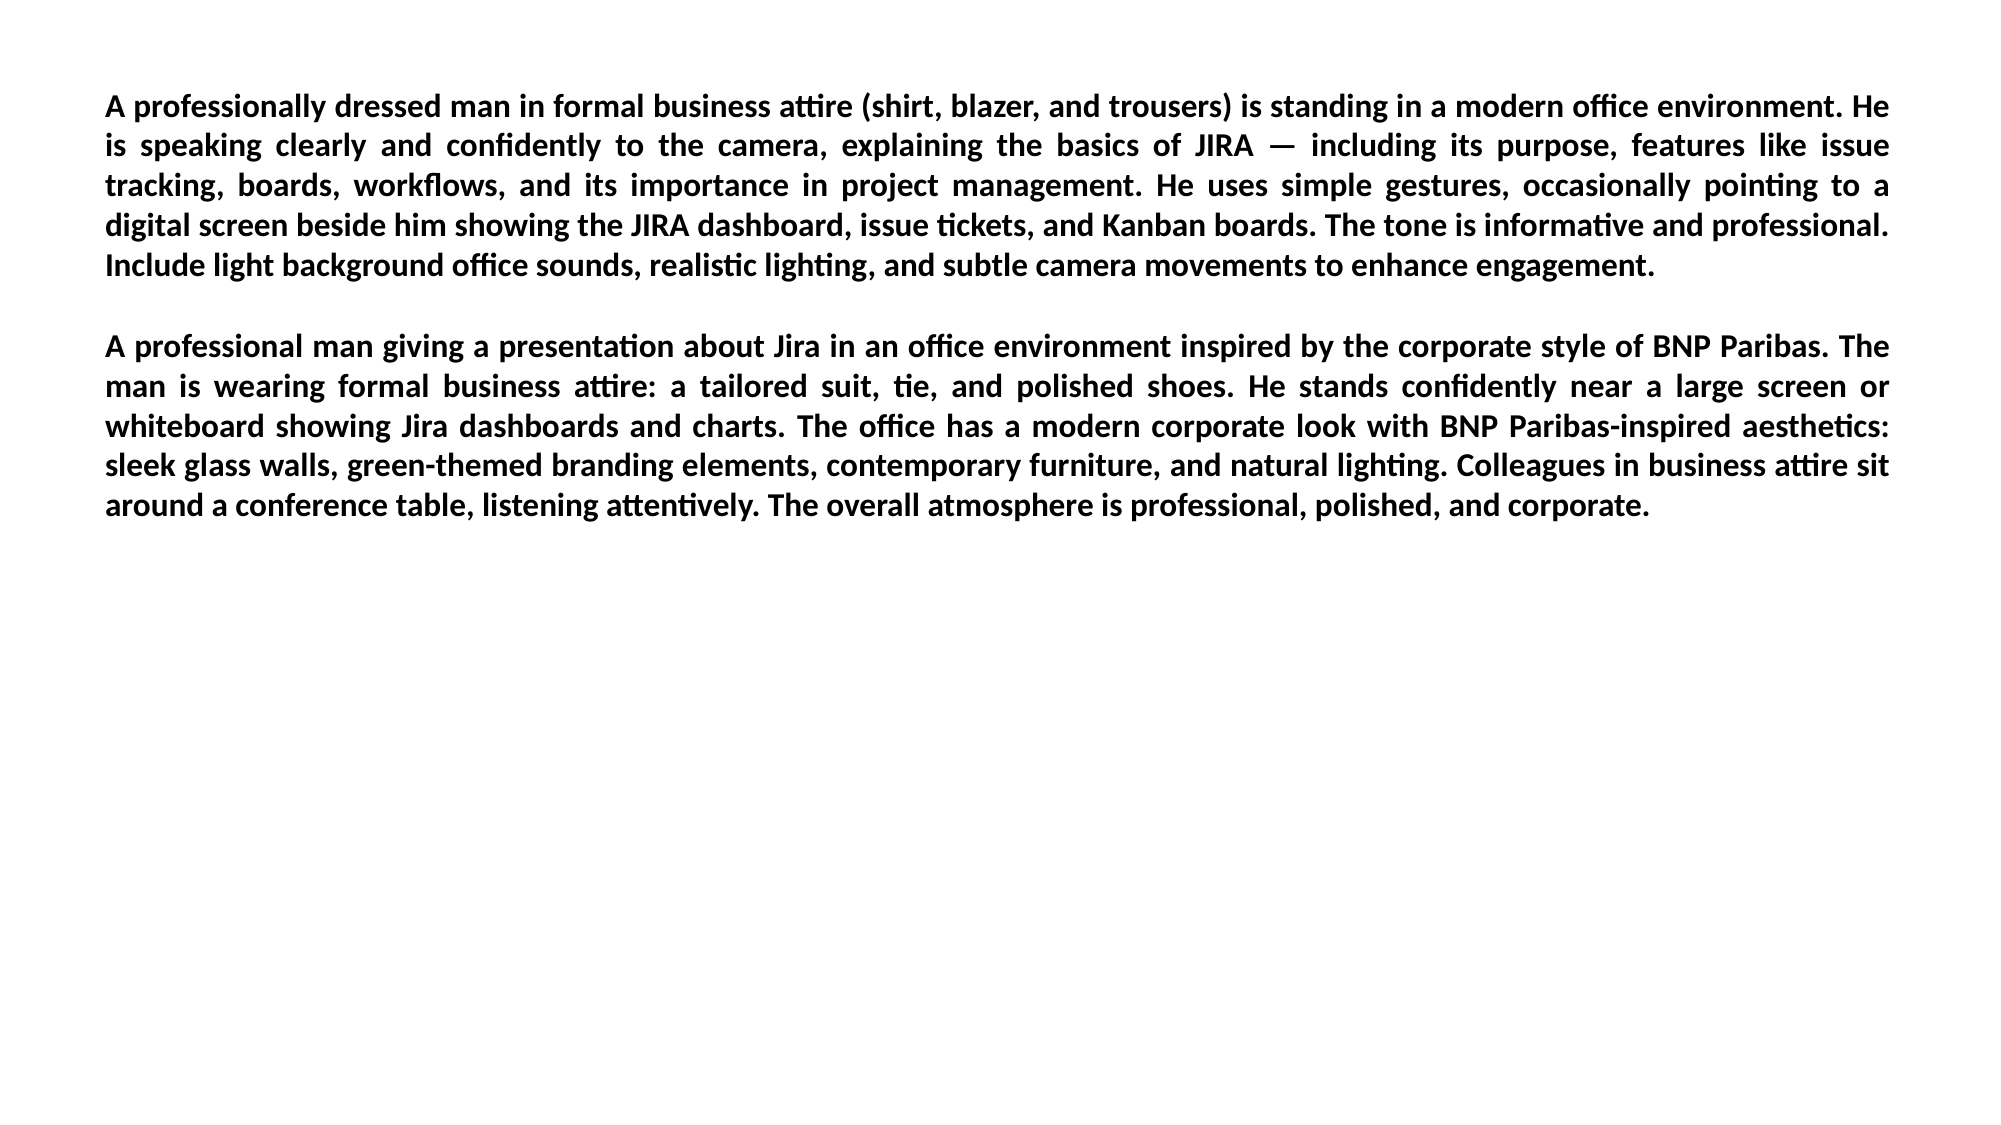

A professionally dressed man in formal business attire (shirt, blazer, and trousers) is standing in a modern office environment. He is speaking clearly and confidently to the camera, explaining the basics of JIRA — including its purpose, features like issue tracking, boards, workflows, and its importance in project management. He uses simple gestures, occasionally pointing to a digital screen beside him showing the JIRA dashboard, issue tickets, and Kanban boards. The tone is informative and professional. Include light background office sounds, realistic lighting, and subtle camera movements to enhance engagement.
A professional man giving a presentation about Jira in an office environment inspired by the corporate style of BNP Paribas. The man is wearing formal business attire: a tailored suit, tie, and polished shoes. He stands confidently near a large screen or whiteboard showing Jira dashboards and charts. The office has a modern corporate look with BNP Paribas-inspired aesthetics: sleek glass walls, green-themed branding elements, contemporary furniture, and natural lighting. Colleagues in business attire sit around a conference table, listening attentively. The overall atmosphere is professional, polished, and corporate.